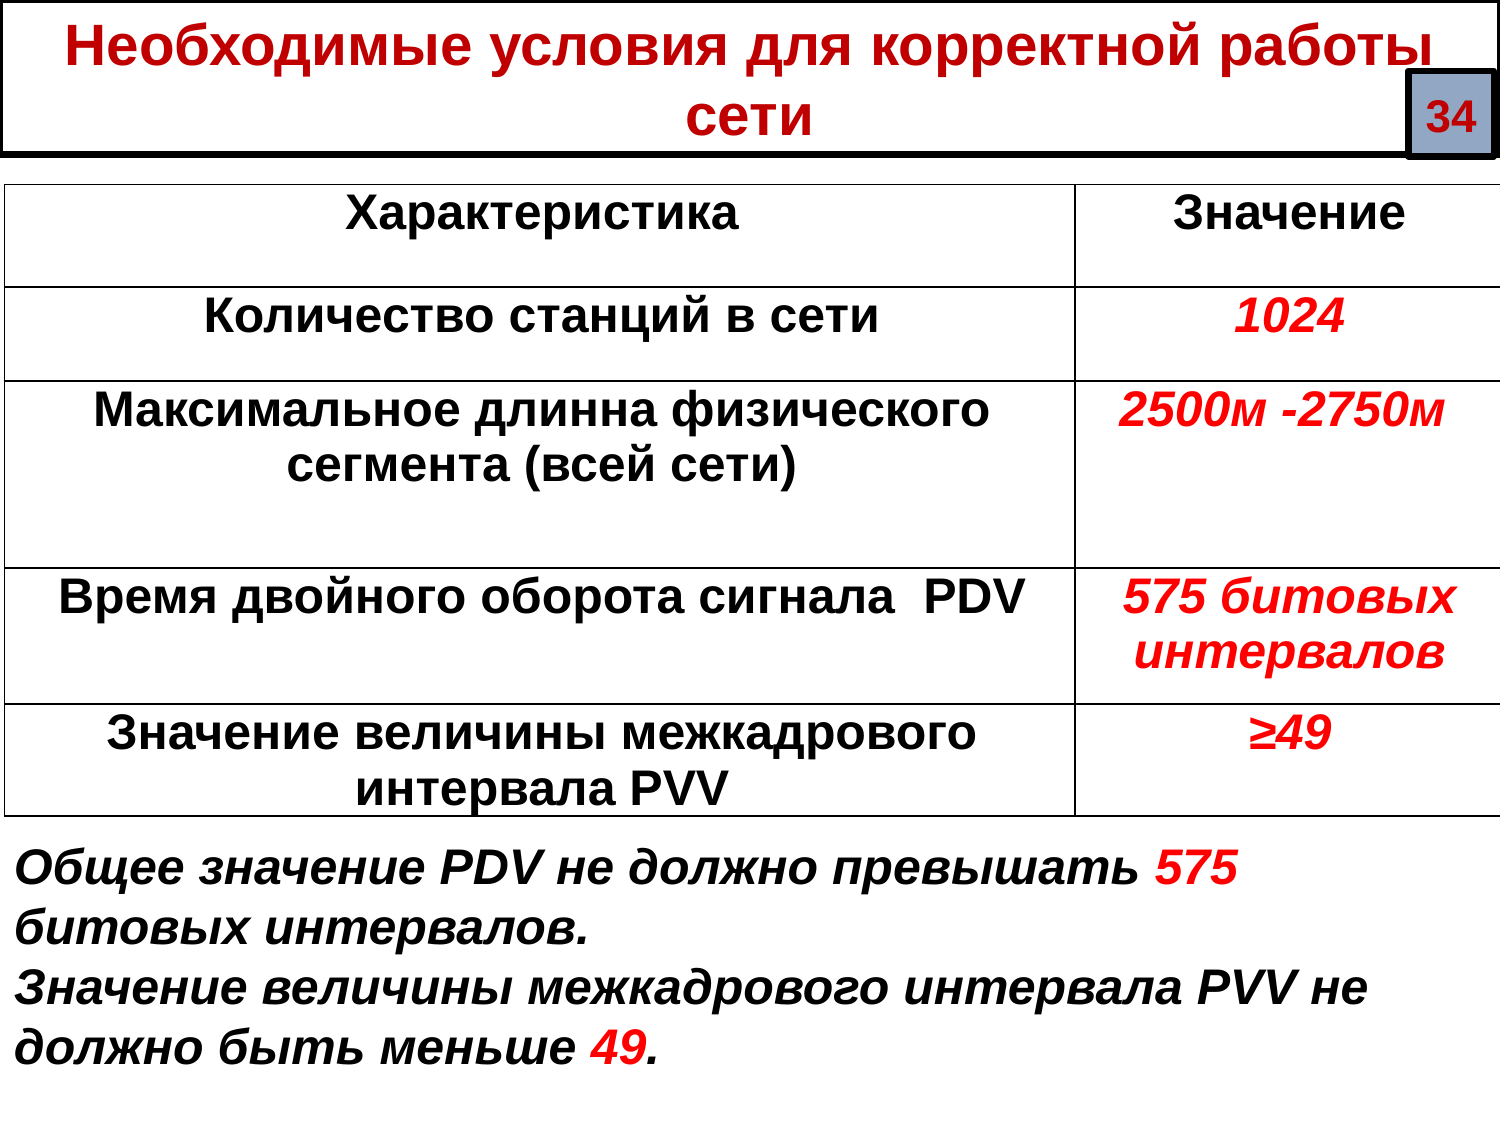

Необходимые условия для корректной работы сети
34
| Характеристика | Значение |
| --- | --- |
| Количество станций в сети | 1024 |
| Максимальное длинна физического сегмента (всей сети) | 2500м -2750м |
| Время двойного оборота сигнала PDV | 575 битовых интервалов |
| Значение величины межкадрового интервала PVV | ≥49 |
Общее значение PDV не должно превышать 575 битовых интервалов.
Значение величины межкадрового интервала PVV не должно быть меньше 49.